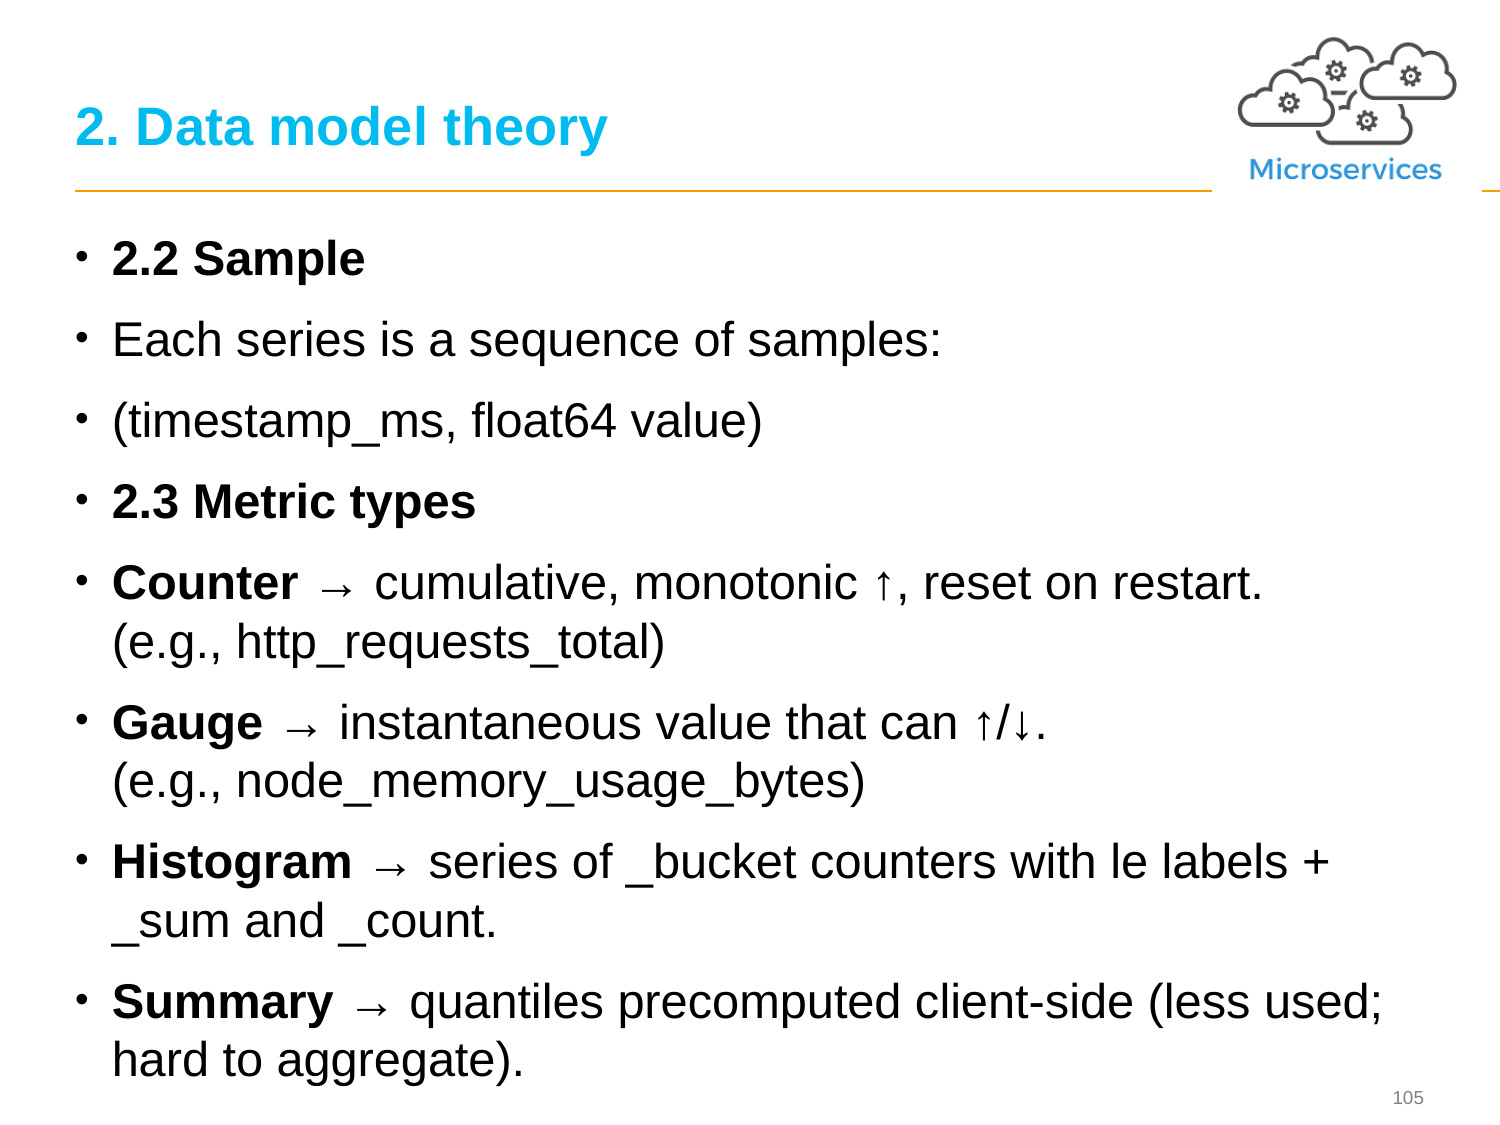

# 2. Data model theory
2.2 Sample
Each series is a sequence of samples:
(timestamp_ms, float64 value)
2.3 Metric types
Counter → cumulative, monotonic ↑, reset on restart.
(e.g., http_requests_total)
Gauge → instantaneous value that can ↑/↓.
(e.g., node_memory_usage_bytes)
Histogram → series of _bucket counters with le labels + _sum and _count.
Summary → quantiles precomputed client-side (less used; hard to aggregate).